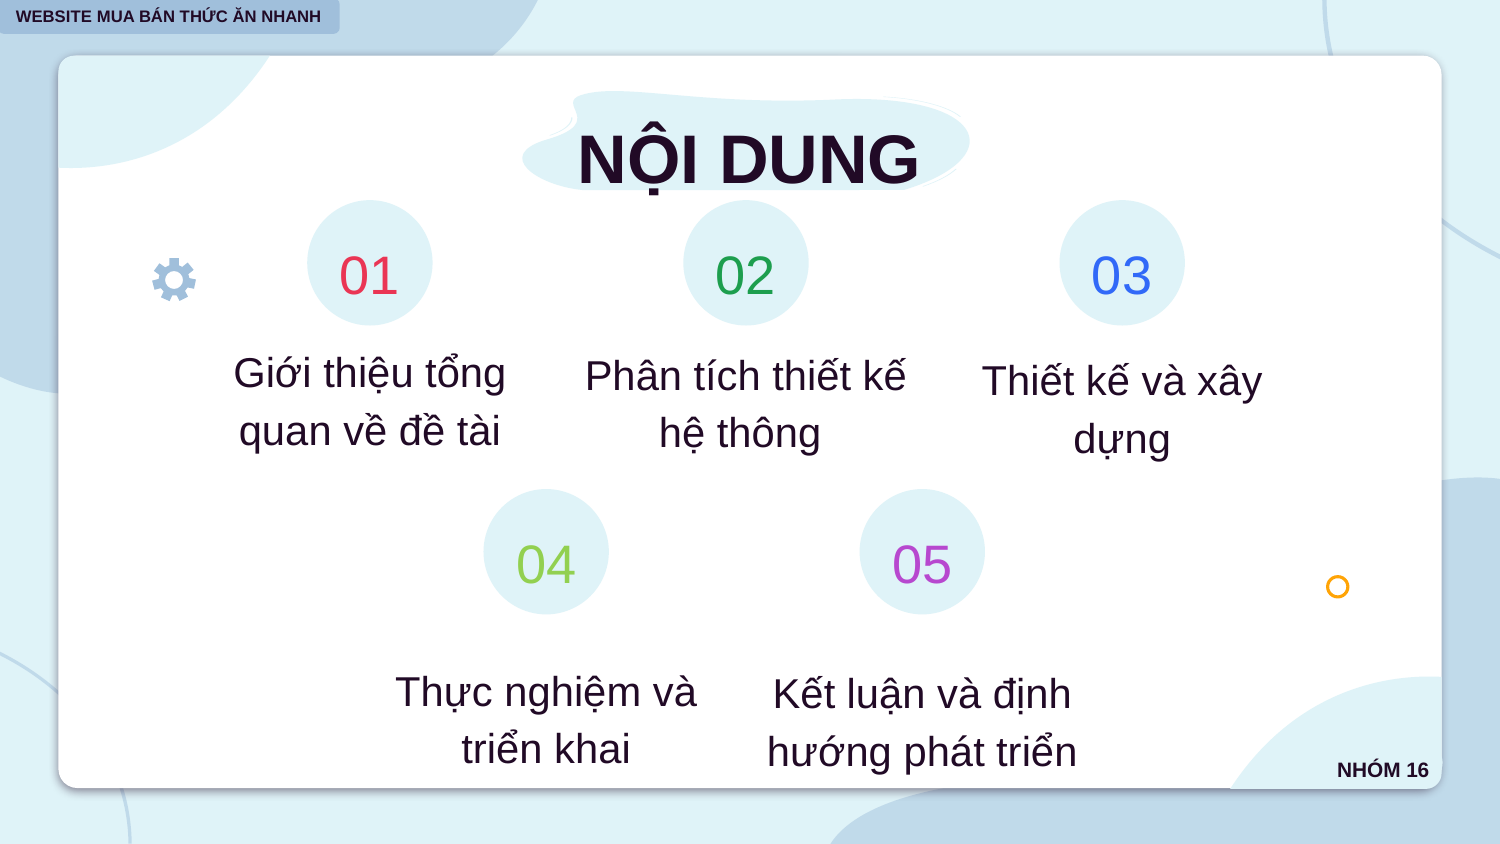

WEBSITE MUA BÁN THỨC ĂN NHANH

NỘI DUNG

# 01
02
03

Giới thiệu tổng quan về đề tài
Phân tích thiết kế hệ thông
Thiết kế và xây dựng

04
05

Thực nghiệm và triển khai
Kết luận và định hướng phát triển

NHÓM 16